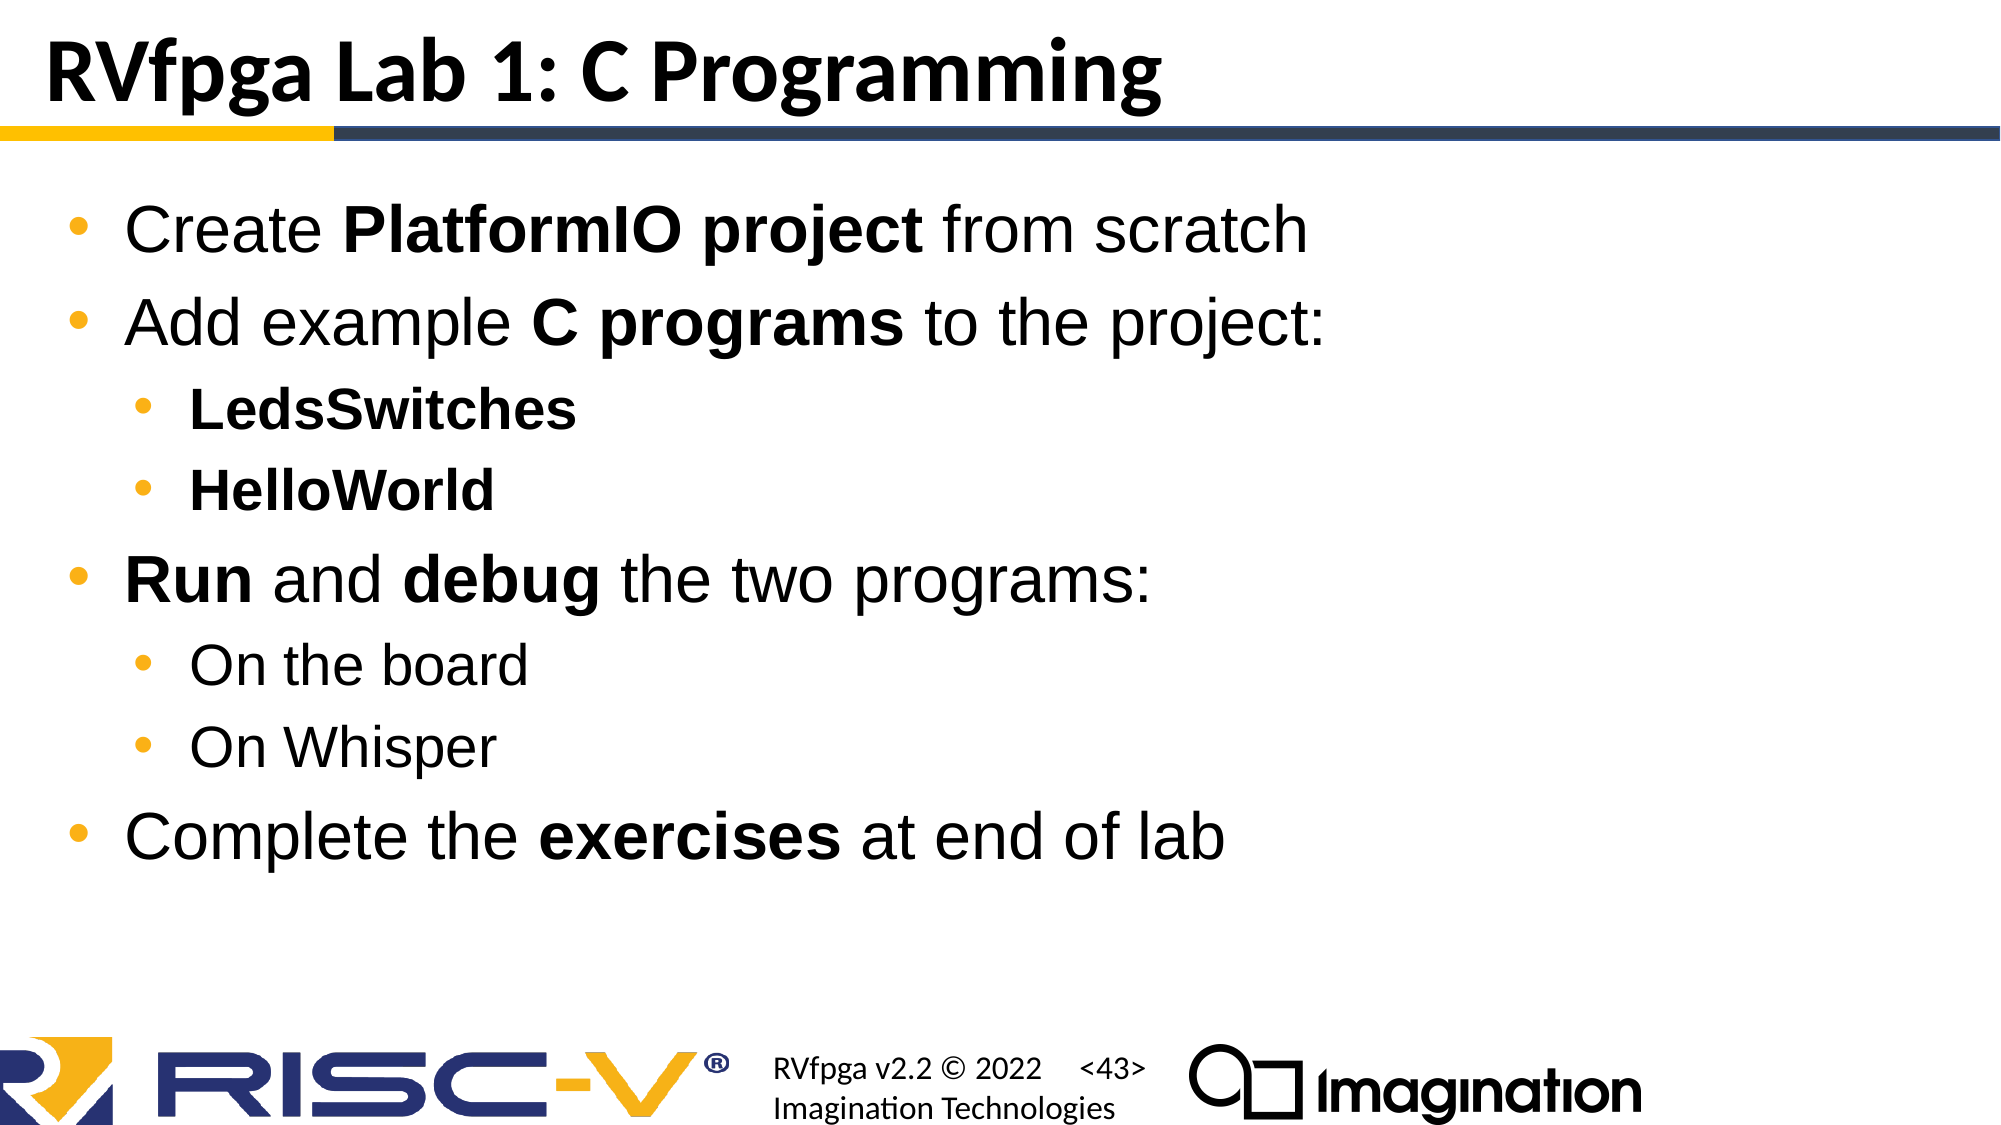

# RVfpga Lab 1: C Programming
Create PlatformIO project from scratch
Add example C programs to the project:
LedsSwitches
HelloWorld
Run and debug the two programs:
On the board
On Whisper
Complete the exercises at end of lab